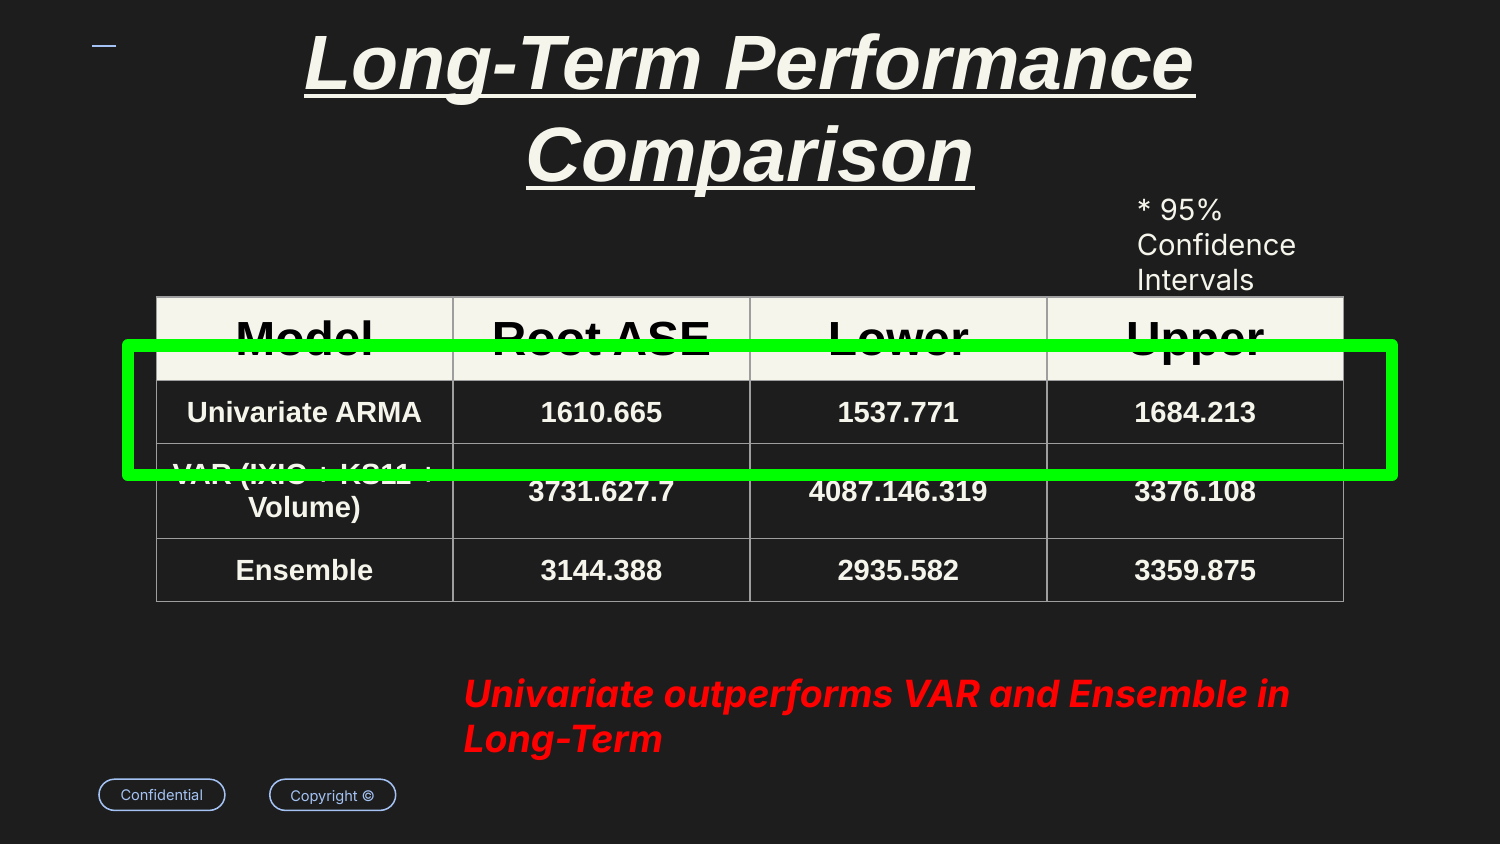

Long-Term Performance Comparison
* 95% Confidence Intervals
| Model | Root ASE | Lower | Upper |
| --- | --- | --- | --- |
| Univariate ARMA | 1610.665 | 1537.771 | 1684.213 |
| VAR (IXIC + KS11 + Volume) | 3731.627.7 | 4087.146.319 | 3376.108 |
| Ensemble | 3144.388 | 2935.582 | 3359.875 |

Univariate outperforms VAR and Ensemble in Long-Term